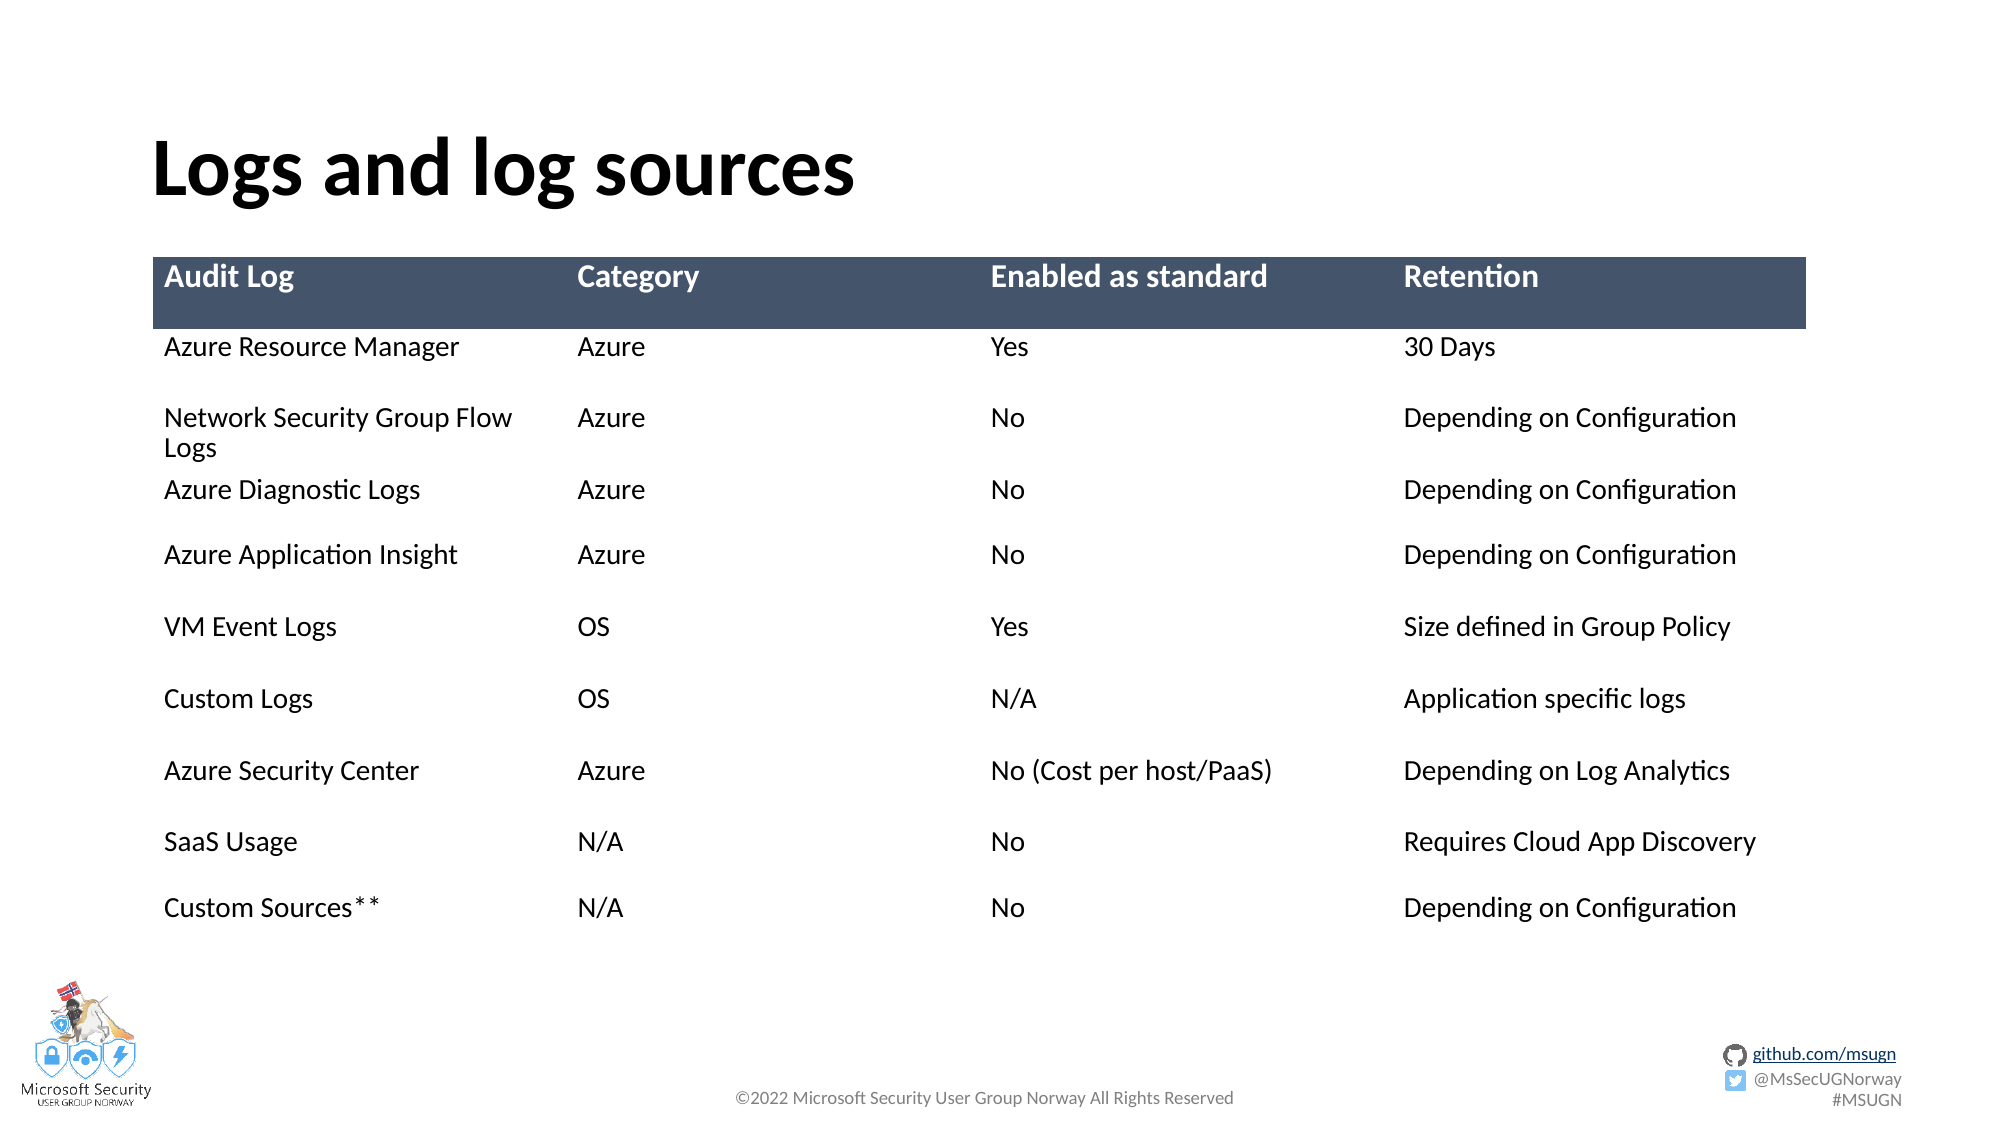

# Logs and log sources
| Audit Log | Category | Enabled as standard | Retention |
| --- | --- | --- | --- |
| Azure Resource Manager | Azure | Yes | 30 Days |
| Network Security Group Flow Logs | Azure | No | Depending on Configuration |
| Azure Diagnostic Logs | Azure | No | Depending on Configuration |
| Azure Application Insight | Azure | No | Depending on Configuration |
| VM Event Logs | OS | Yes | Size defined in Group Policy |
| Custom Logs | OS | N/A | Application specific logs |
| Azure Security Center | Azure | No (Cost per host/PaaS) | Depending on Log Analytics |
| SaaS Usage | N/A | No | Requires Cloud App Discovery |
| Custom Sources\*\* | N/A | No | Depending on Configuration |